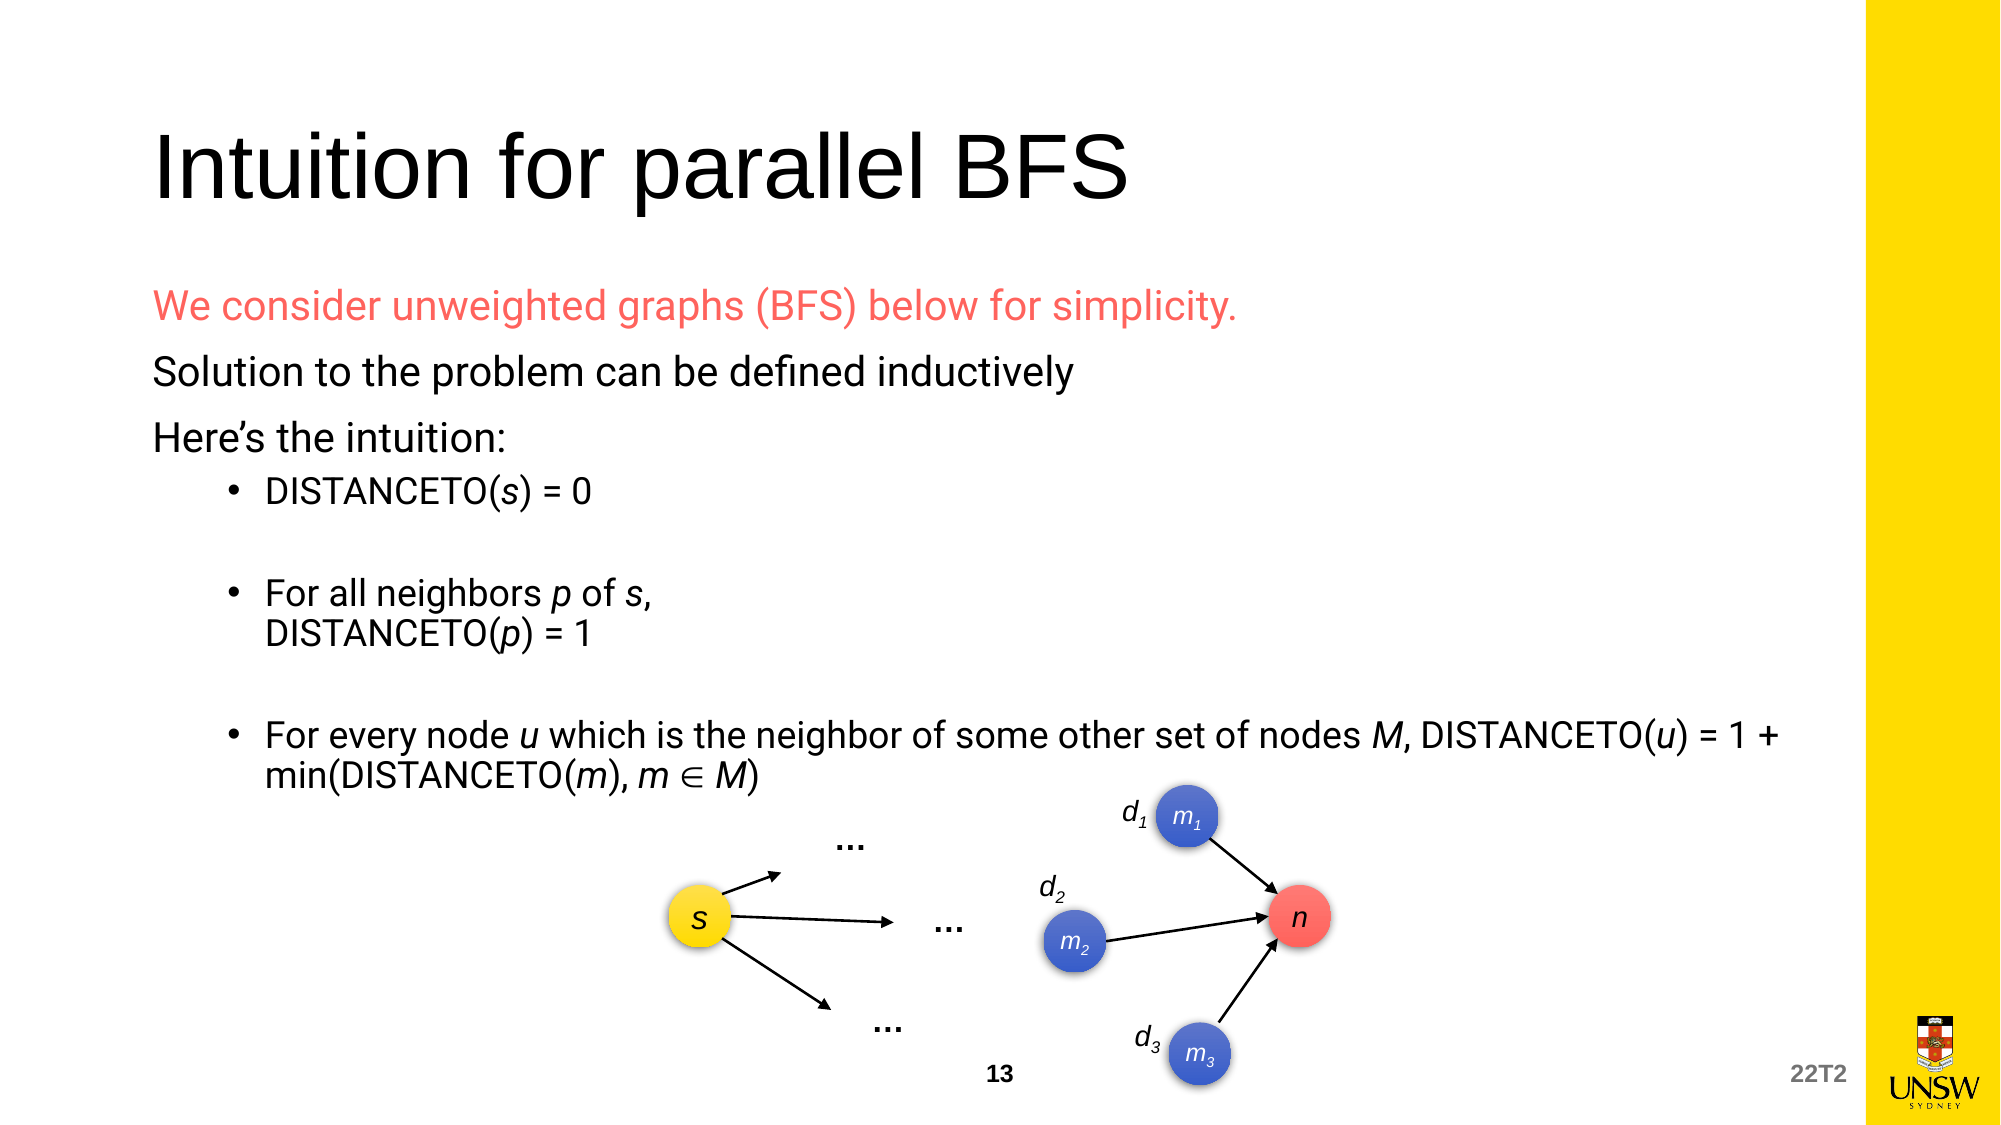

# Intuition for parallel BFS
We consider unweighted graphs (BFS) below for simplicity.
Solution to the problem can be defined inductively
Here’s the intuition:
DistanceTo(s) = 0

For all neighbors p of s,
DistanceTo(p) = 1

For every node u which is the neighbor of some other set of nodes M, DistanceTo(u) = 1 + min(DistanceTo(m), m ∈ M)

d1
m1
…
d2
s
n
…
m2
…
d3
m3
13
22T2